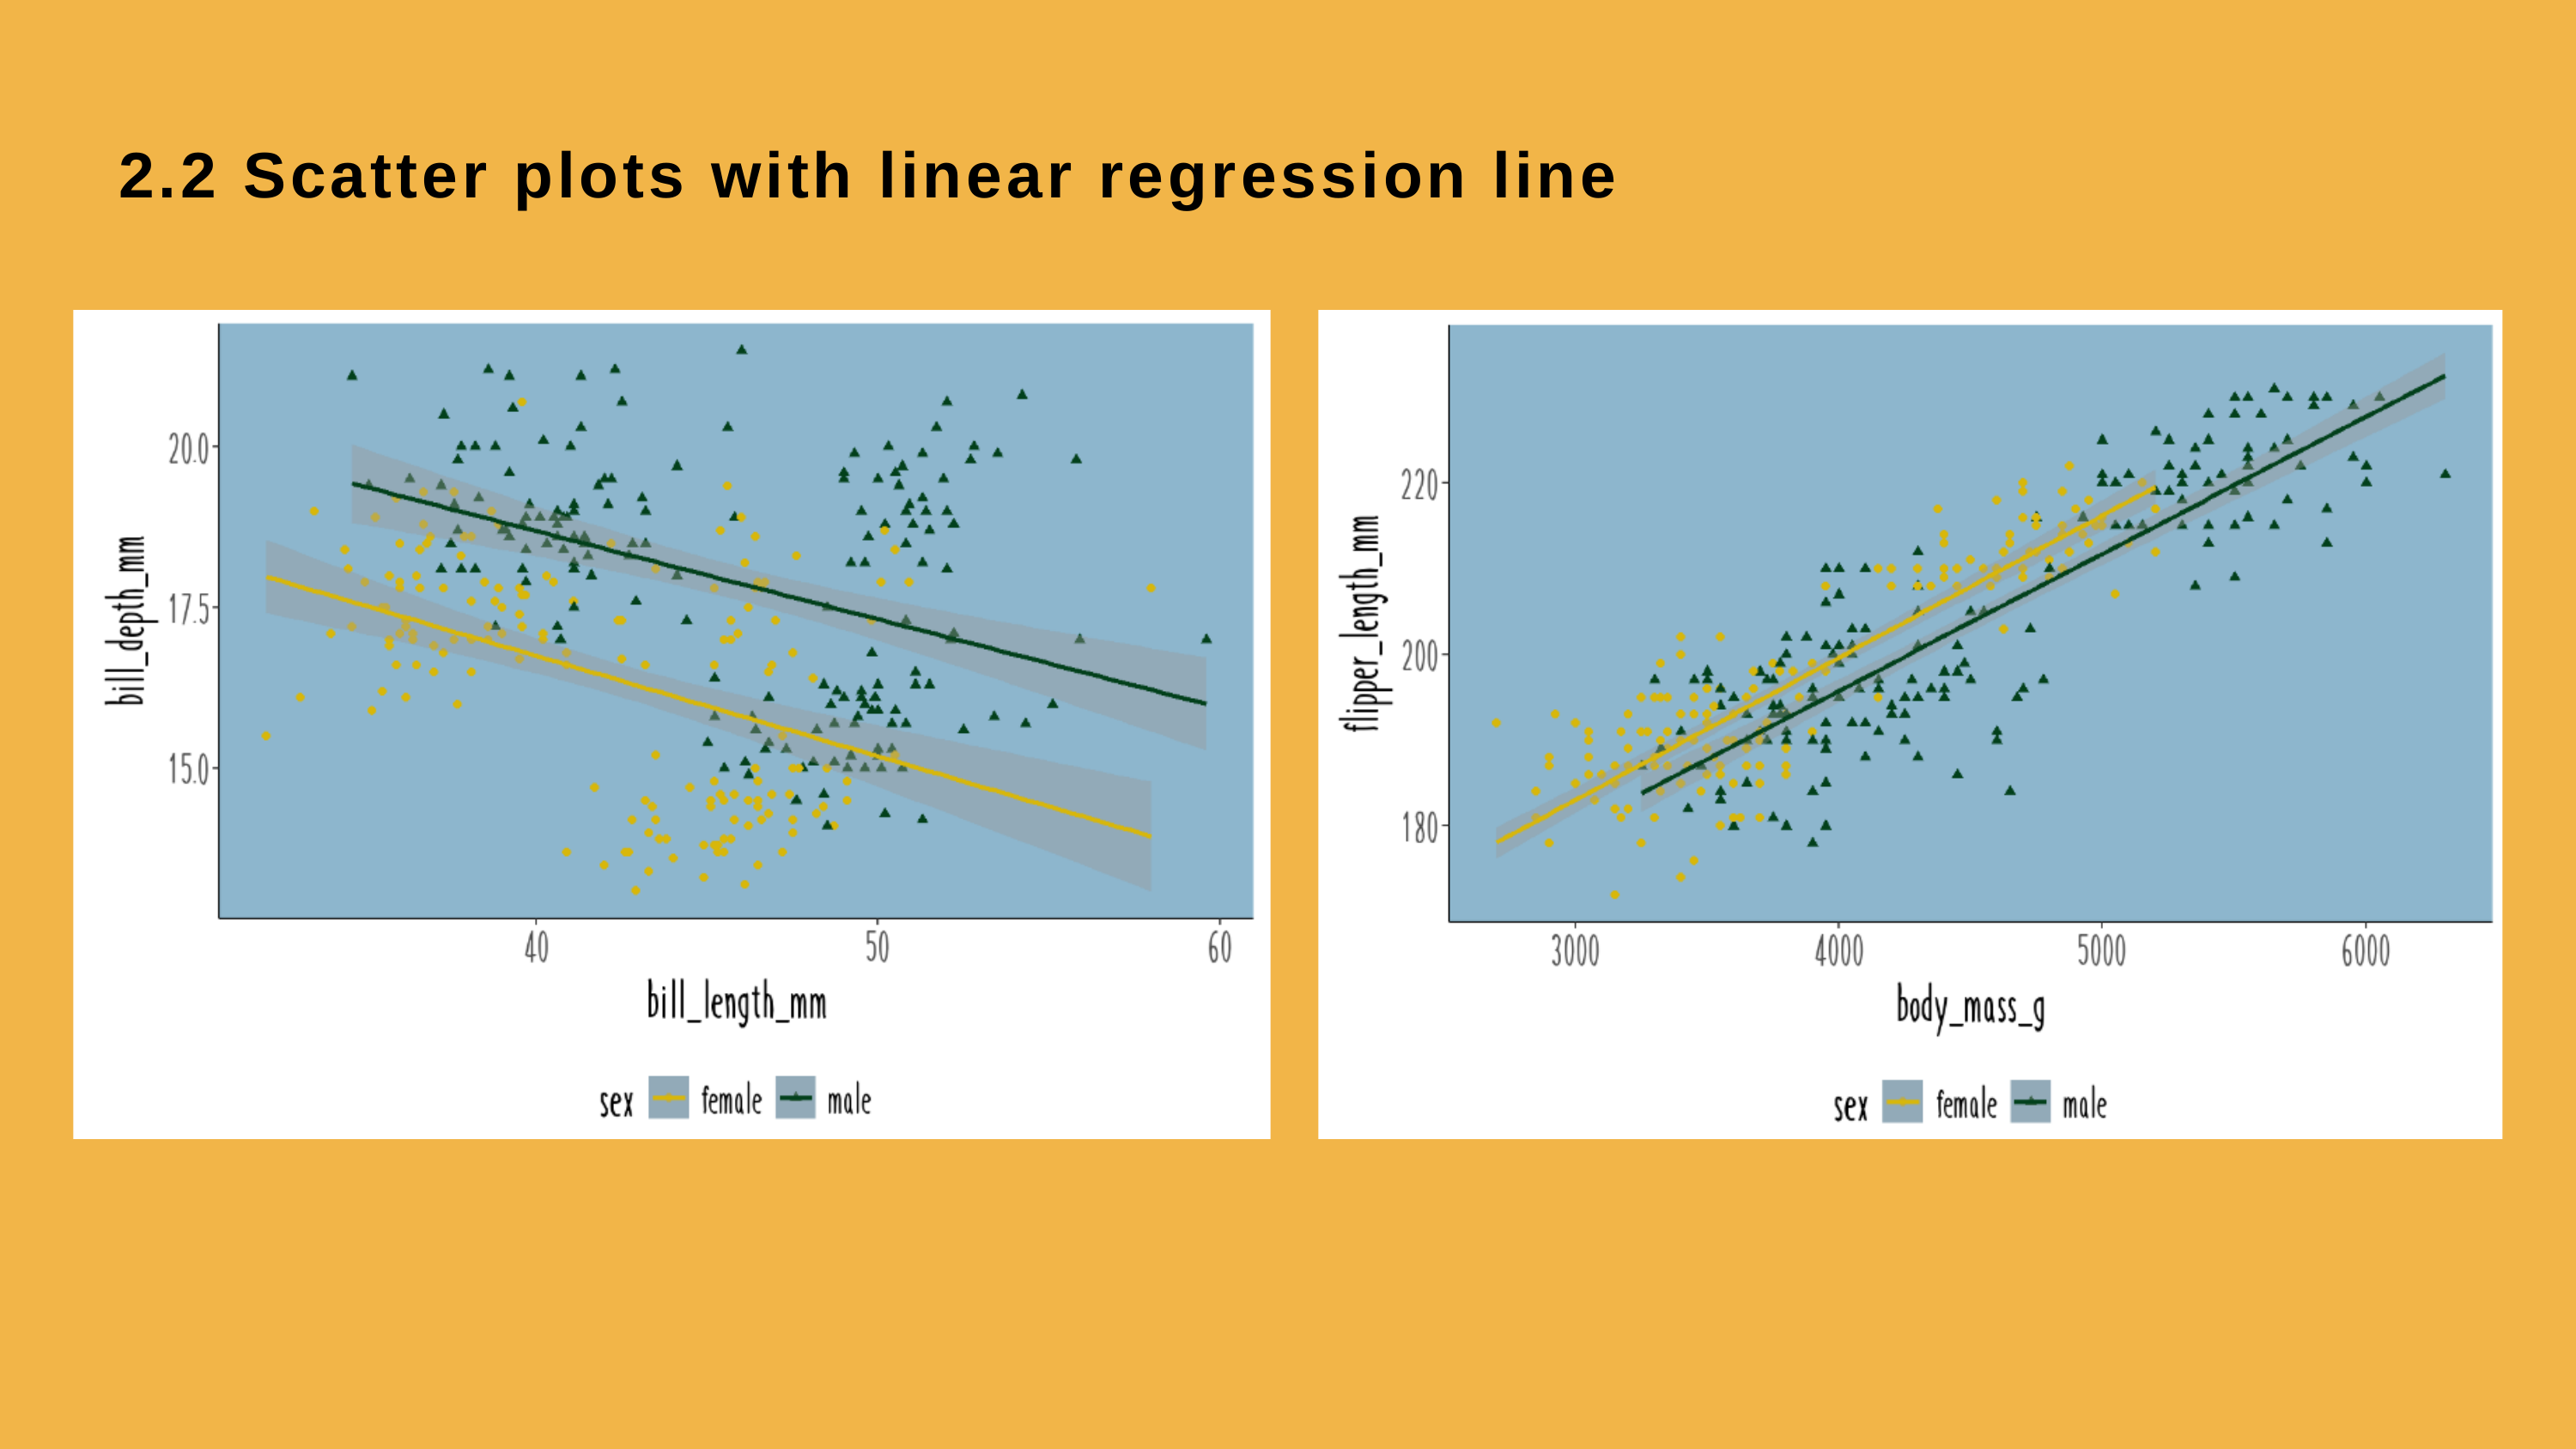

2.2 Scatter plots with linear regression line